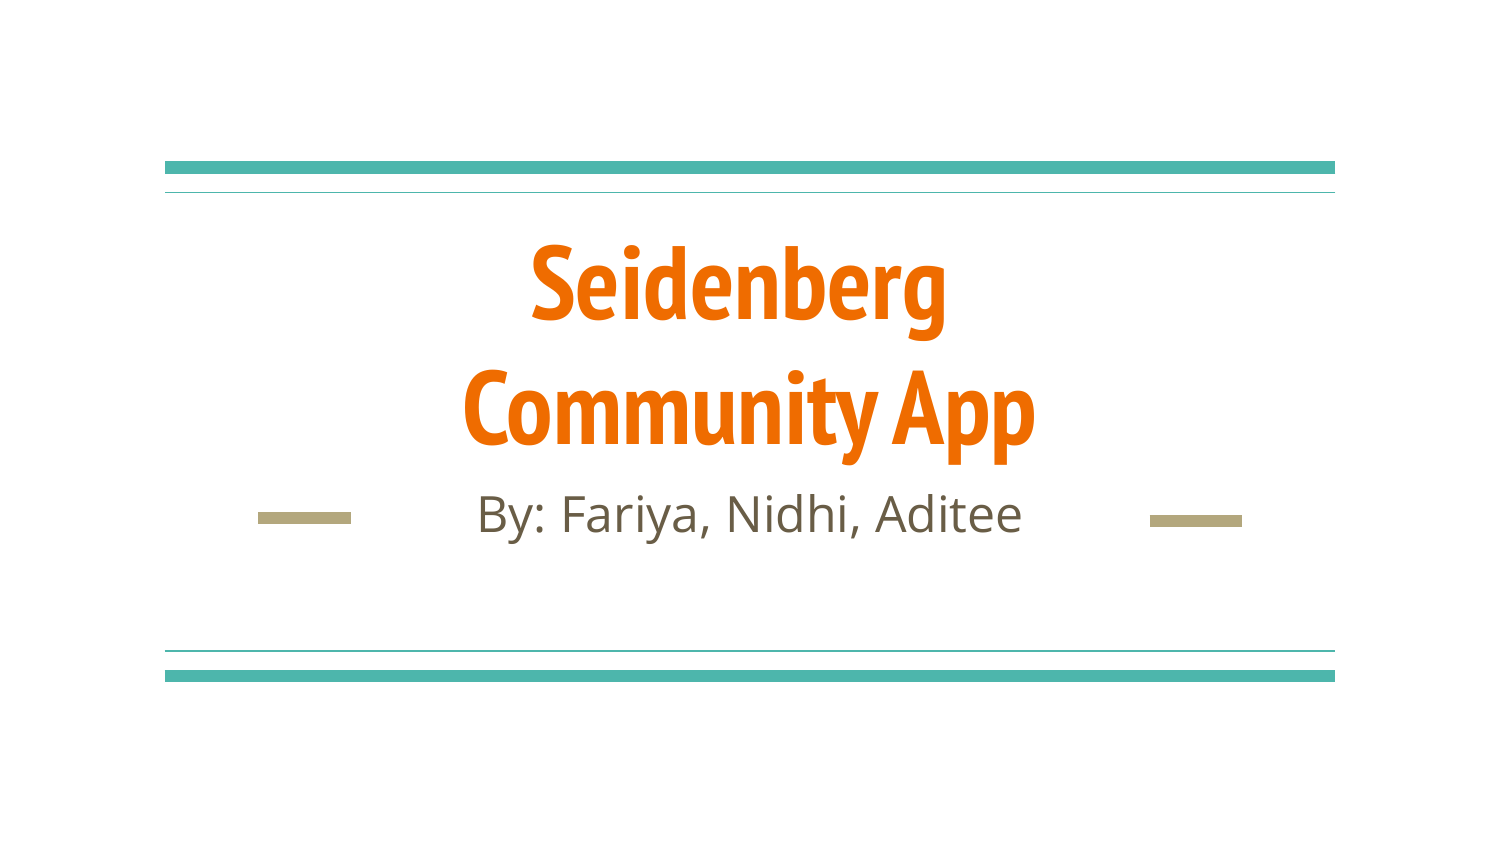

# Seidenberg
Community App
By: Fariya, Nidhi, Aditee